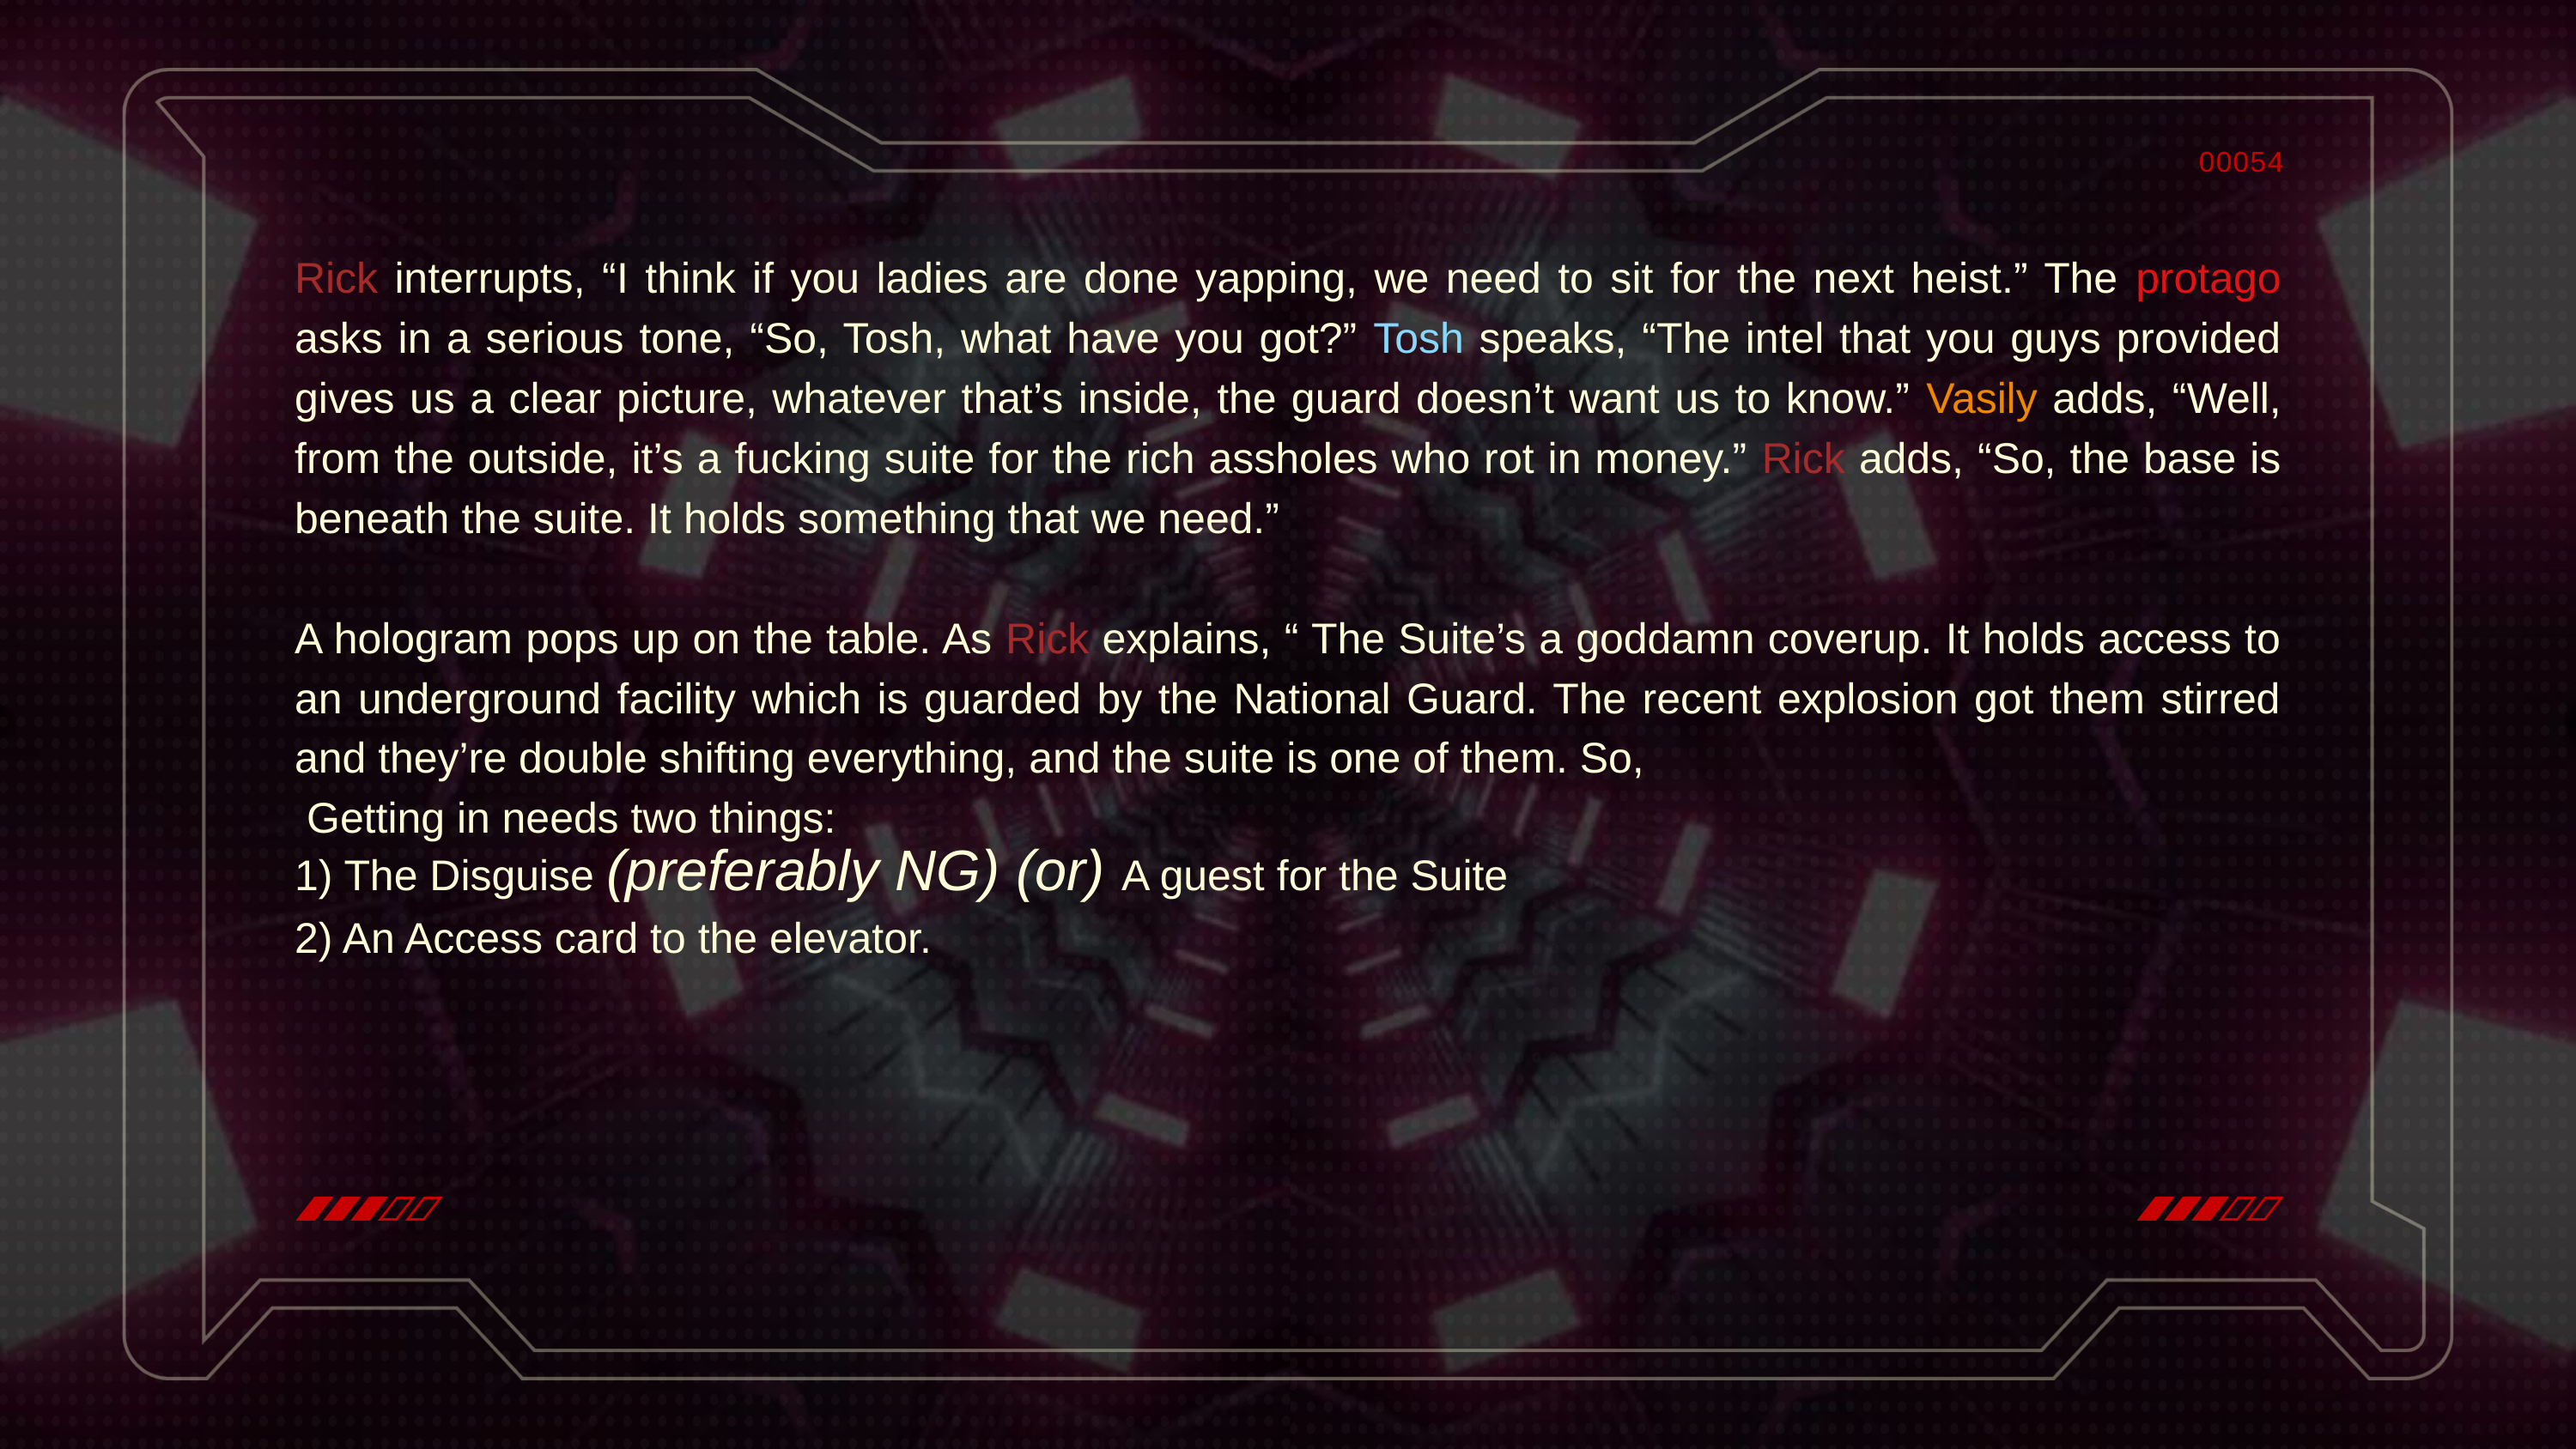

00054
Rick interrupts, “I think if you ladies are done yapping, we need to sit for the next heist.” The protago asks in a serious tone, “So, Tosh, what have you got?” Tosh speaks, “The intel that you guys provided gives us a clear picture, whatever that’s inside, the guard doesn’t want us to know.” Vasily adds, “Well, from the outside, it’s a fucking suite for the rich assholes who rot in money.” Rick adds, “So, the base is beneath the suite. It holds something that we need.”

A hologram pops up on the table. As Rick explains, “ The Suite’s a goddamn coverup. It holds access to an underground facility which is guarded by the National Guard. The recent explosion got them stirred and they’re double shifting everything, and the suite is one of them. So,
 Getting in needs two things:
1) The Disguise (preferably NG) (or) A guest for the Suite
2) An Access card to the elevator.